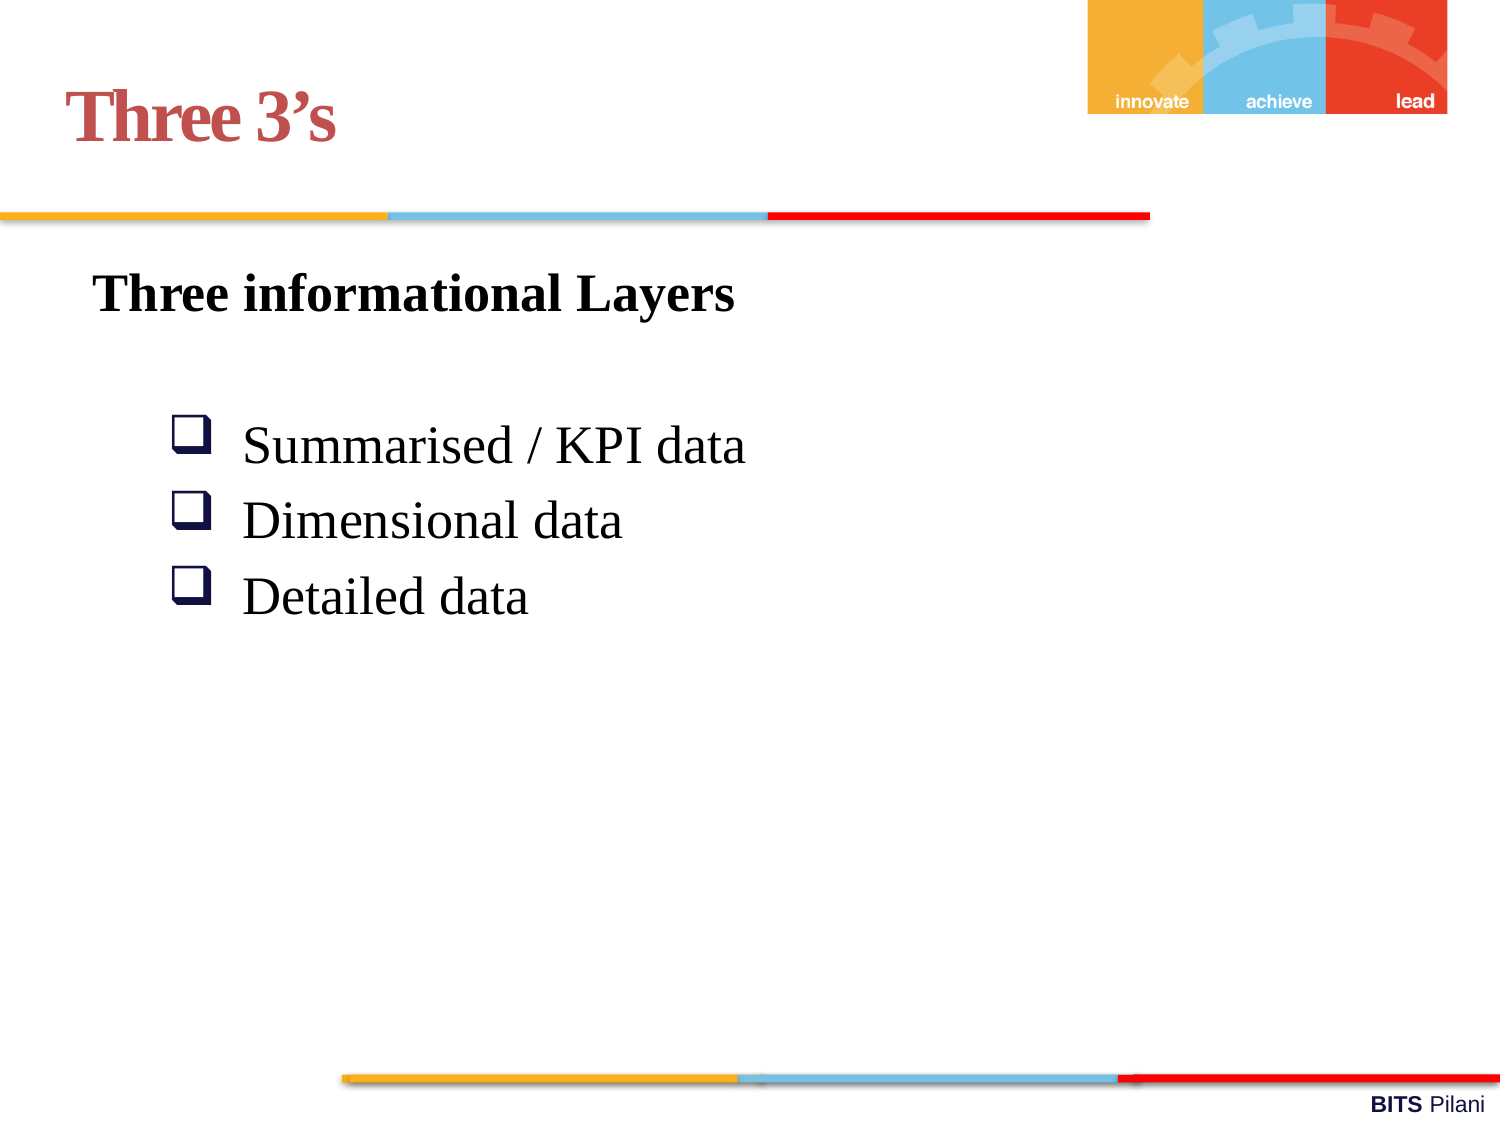

Three 3’s
Three informational Layers

Summarised / KPI data
Dimensional data
Detailed data